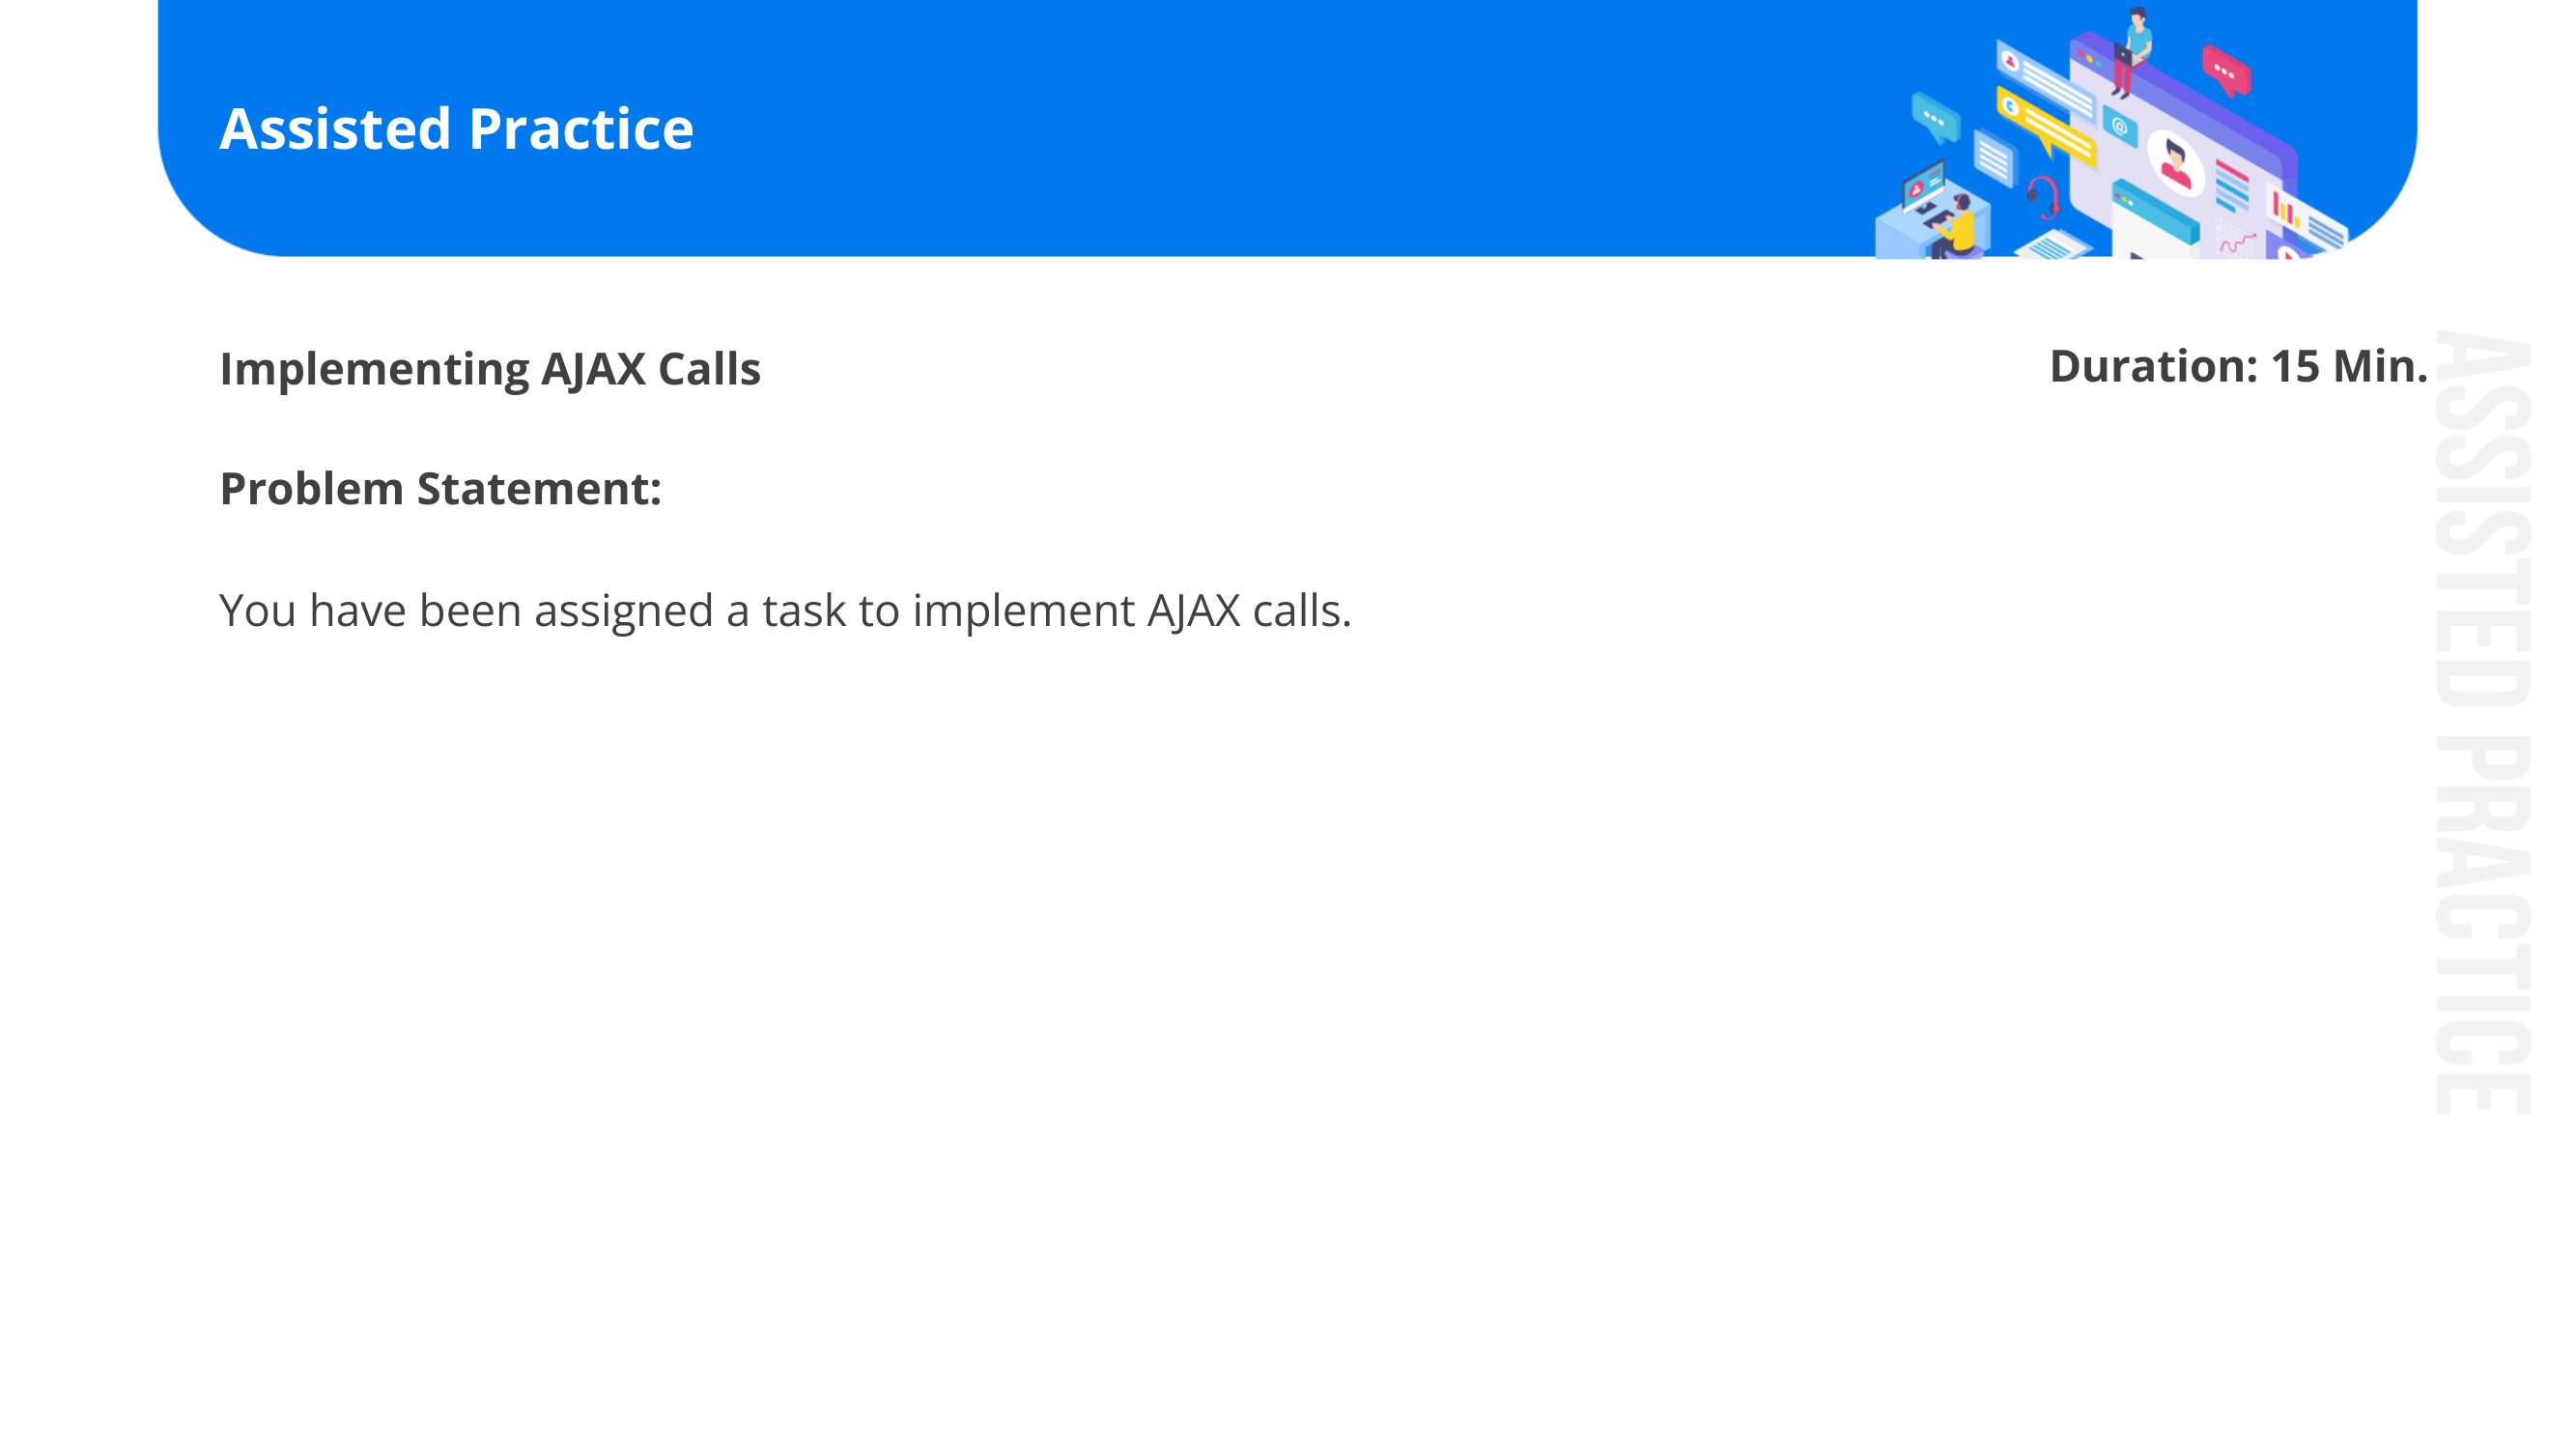

# Assisted Practice
 	Duration: 15 Min.
Implementing AJAX Calls
Problem Statement:

You have been assigned a task to implement AJAX calls.